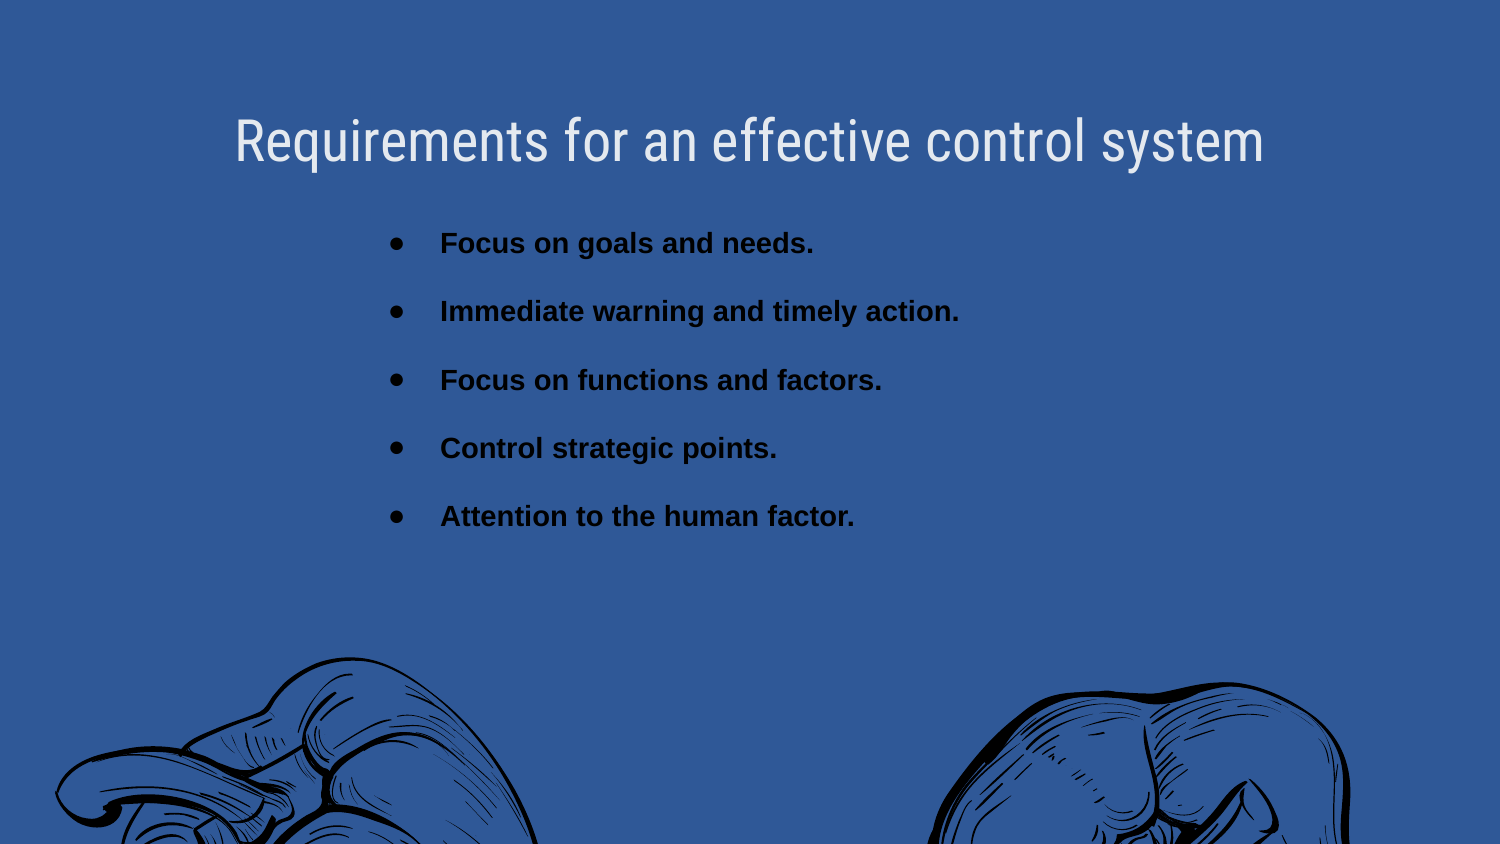

# Requirements for an effective control system
Focus on goals and needs.
Immediate warning and timely action.
Focus on functions and factors.
Control strategic points.
Attention to the human factor.